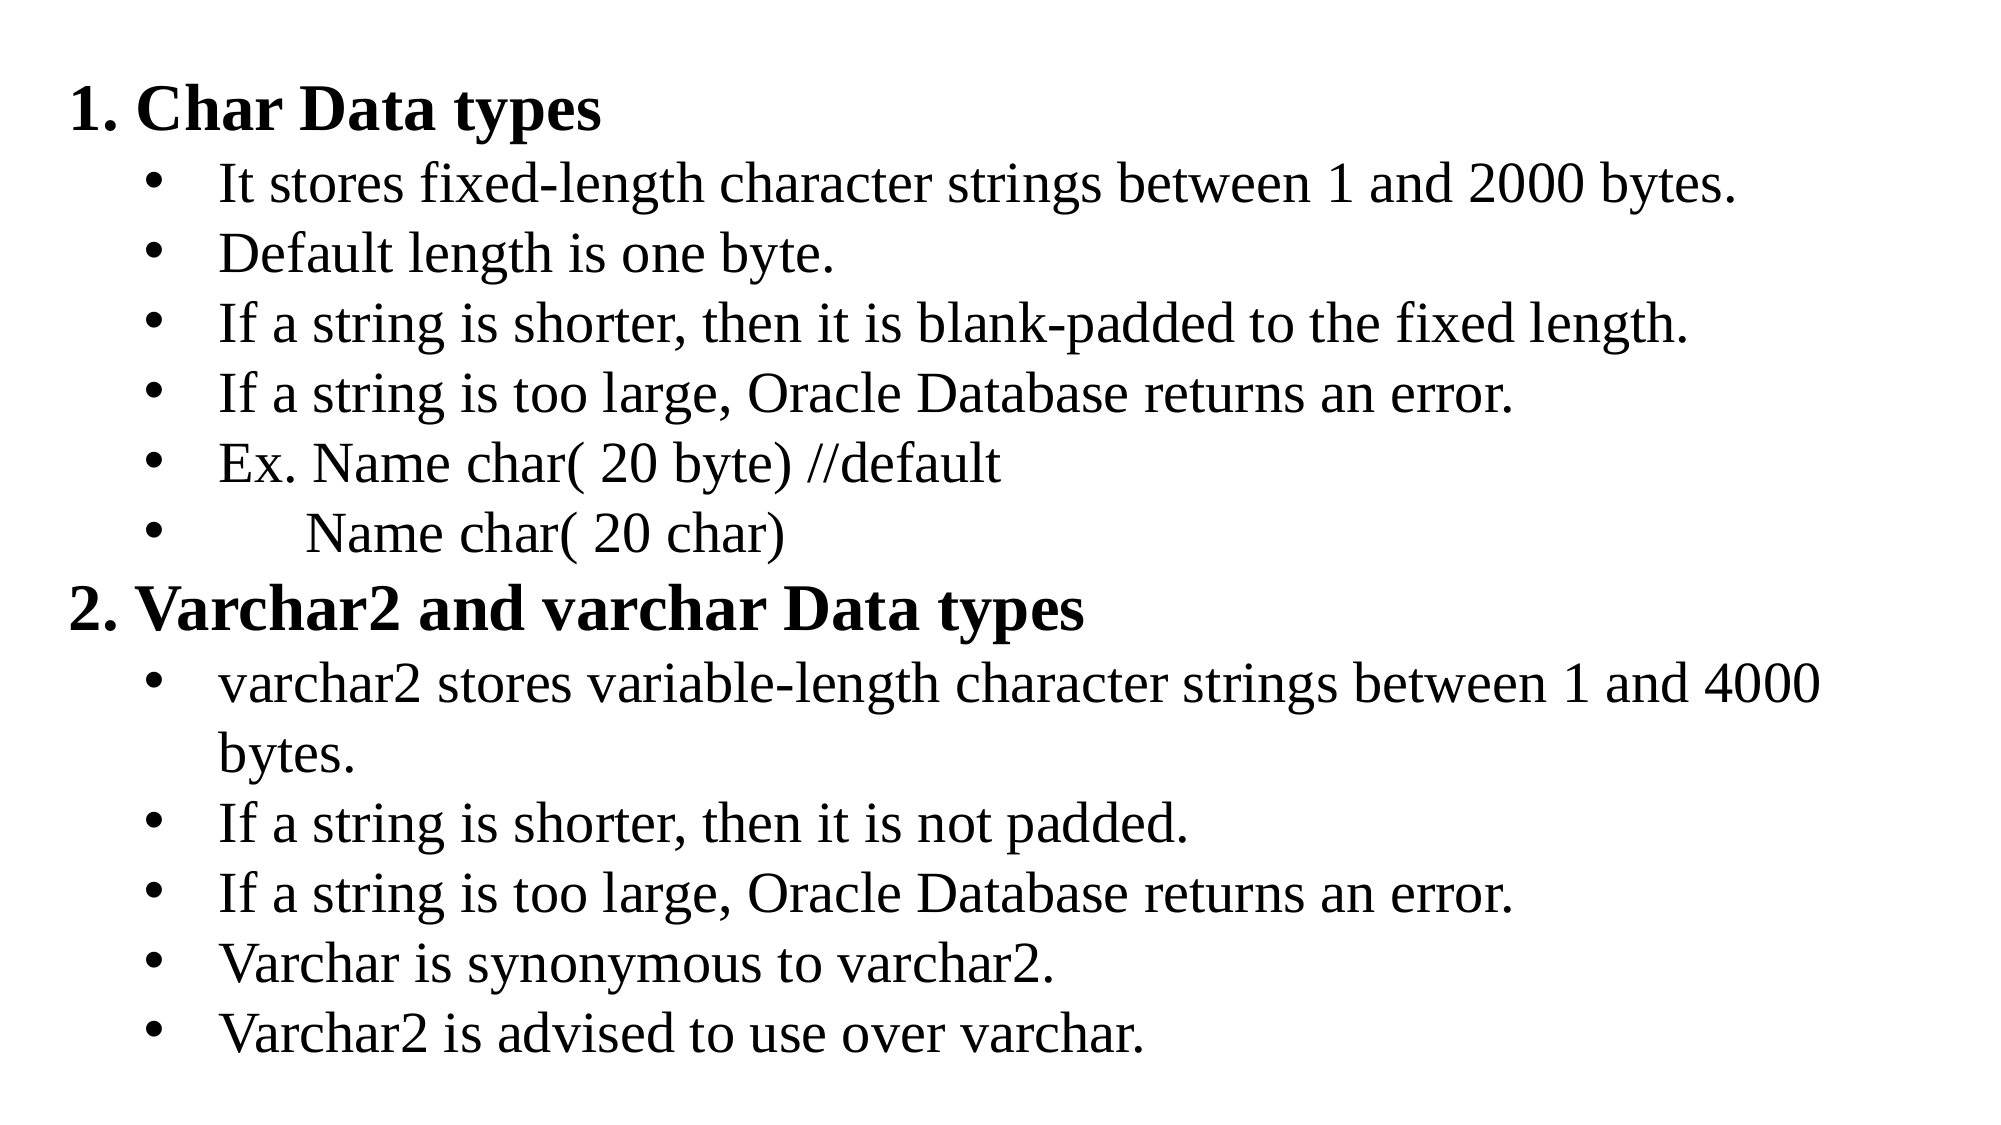

1. Char Data types
It stores fixed-length character strings between 1 and 2000 bytes.
Default length is one byte.
If a string is shorter, then it is blank-padded to the fixed length.
If a string is too large, Oracle Database returns an error.
Ex. Name char( 20 byte) //default
      Name char( 20 char)
2. Varchar2 and varchar Data types
varchar2 stores variable-length character strings between 1 and 4000 bytes.
If a string is shorter, then it is not padded.
If a string is too large, Oracle Database returns an error.
Varchar is synonymous to varchar2.
Varchar2 is advised to use over varchar.